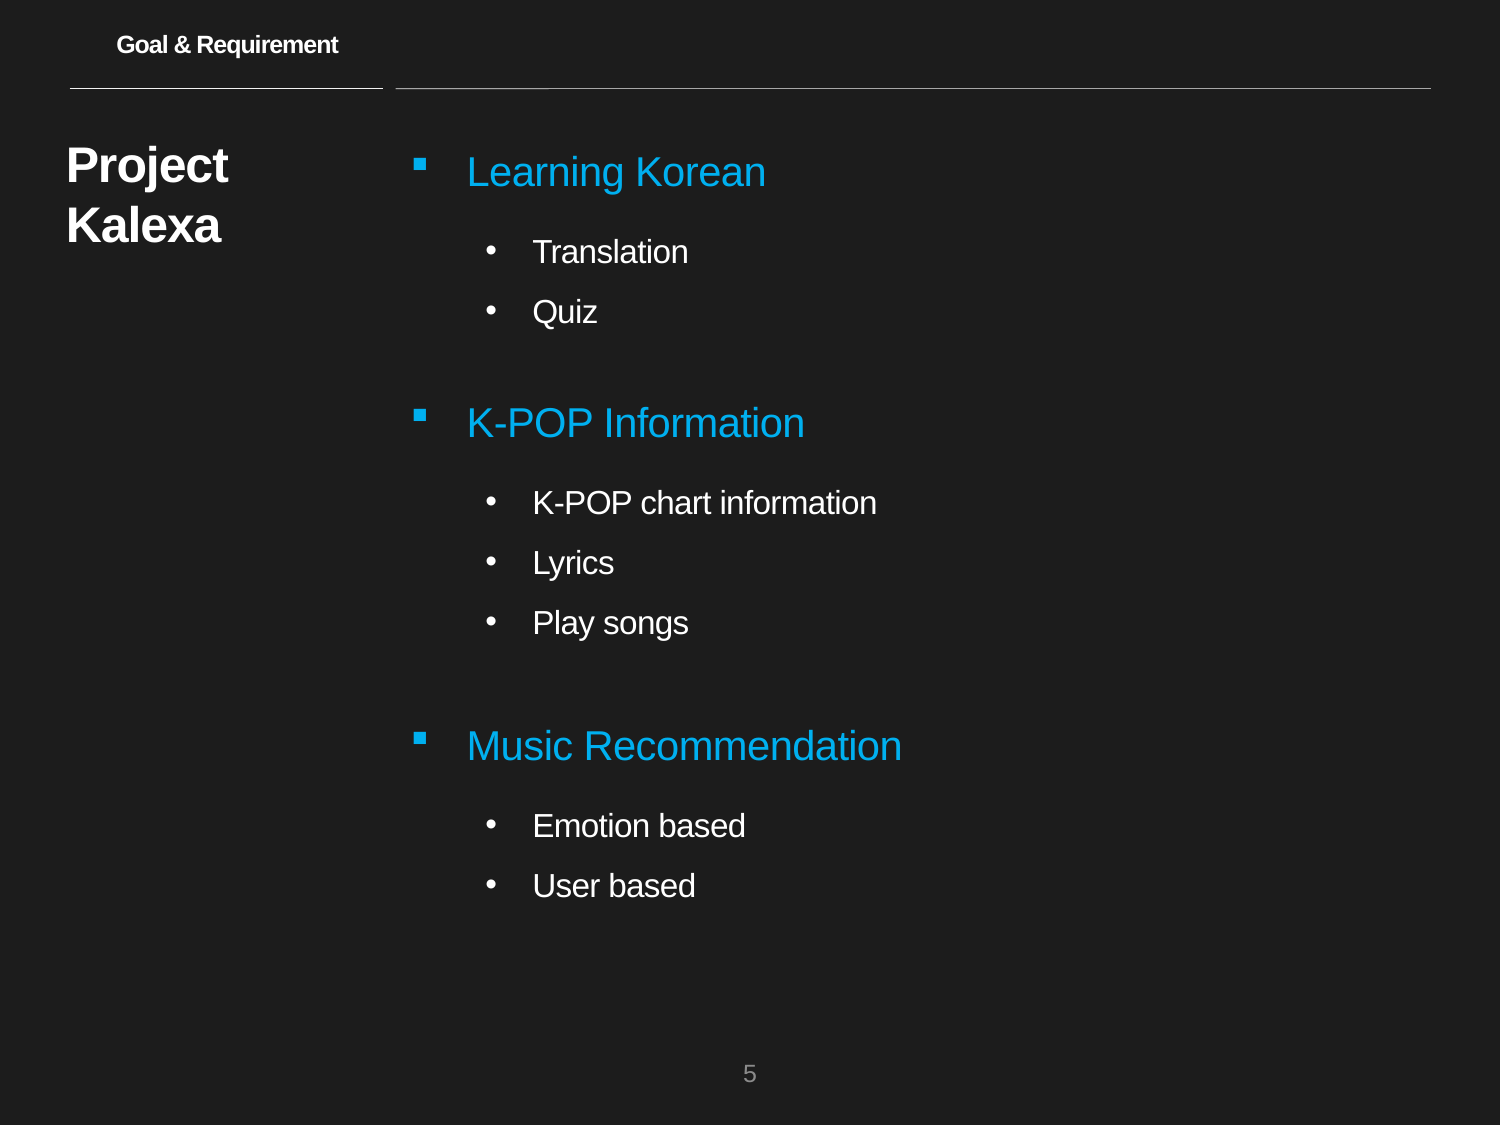

Goal & Requirement
# Project Kalexa
Learning Korean
Translation
Quiz
K-POP Information
K-POP chart information
Lyrics
Play songs

Music Recommendation
Emotion based
User based
5